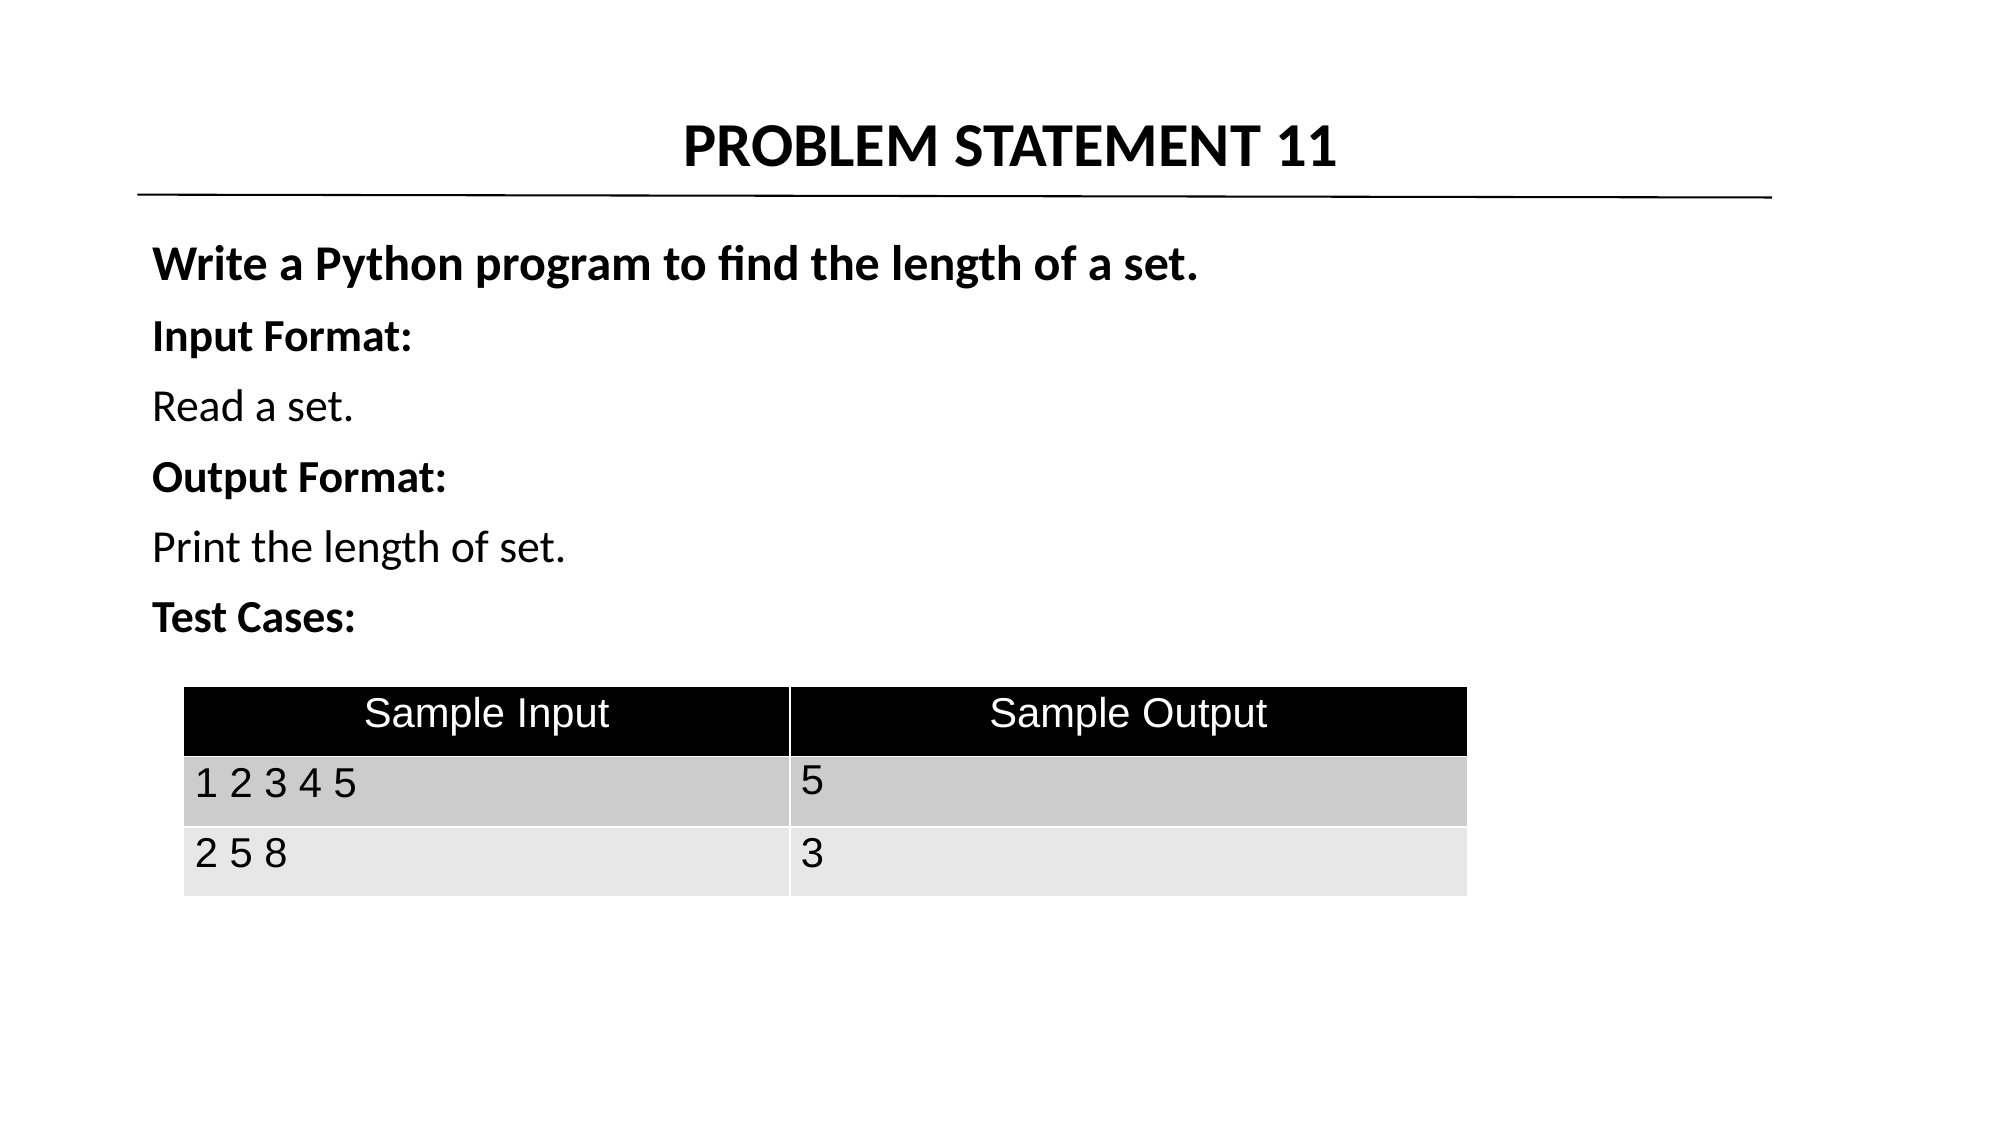

# PROBLEM STATEMENT 11
Write a Python program to find the length of a set.
Input Format:
Read a set.
Output Format:
Print the length of set.
Test Cases:

| Sample Input | Sample Output |
| --- | --- |
| 1 2 3 4 5 | 5 |
| 2 5 8 | 3 |